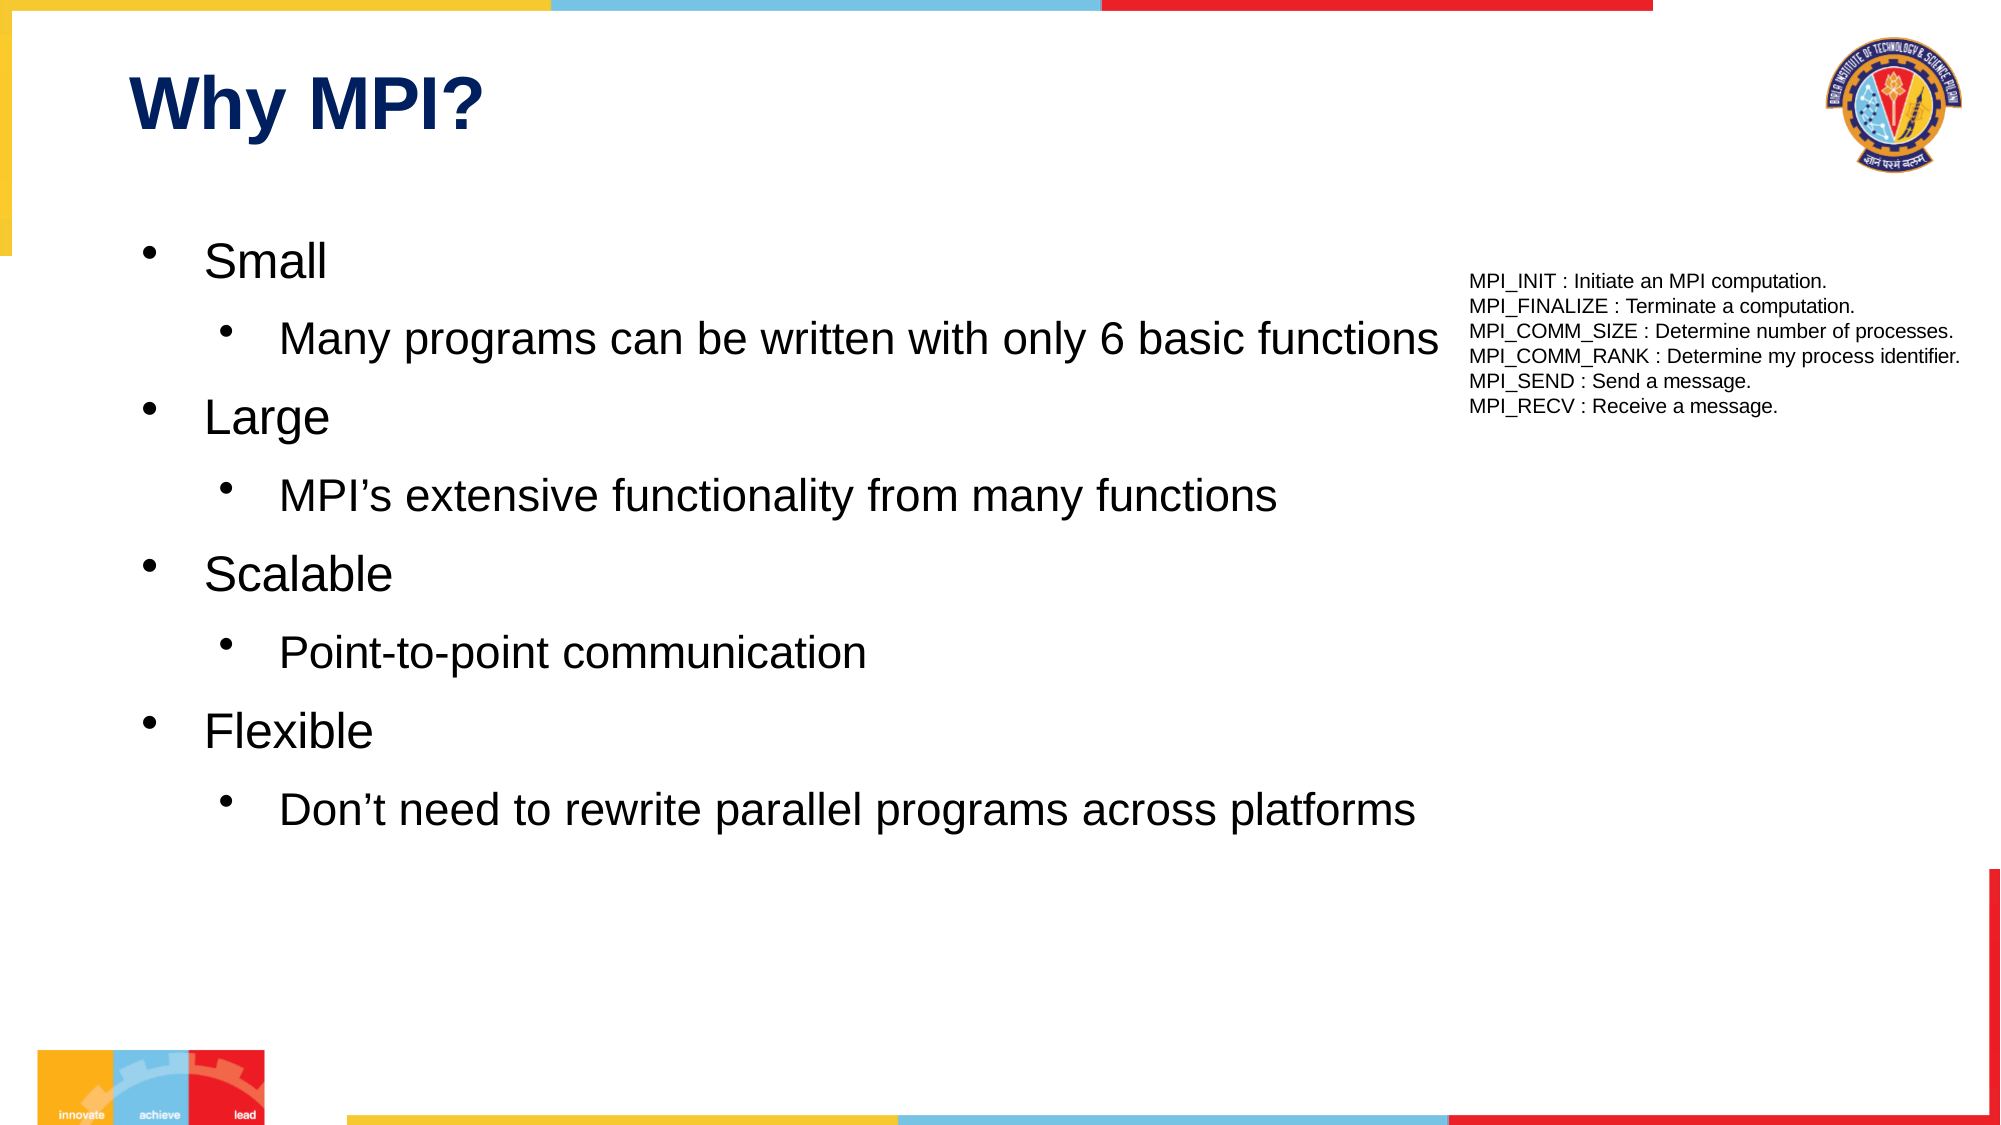

# Why MPI?
Small
Many programs can be written with only 6 basic functions
Large
MPI’s extensive functionality from many functions
Scalable
Point-to-point communication
Flexible
Don’t need to rewrite parallel programs across platforms
MPI_INIT : Initiate an MPI computation.
MPI_FINALIZE : Terminate a computation. MPI_COMM_SIZE : Determine number of processes. MPI_COMM_RANK : Determine my process identifier. MPI_SEND : Send a message.
MPI_RECV : Receive a message.